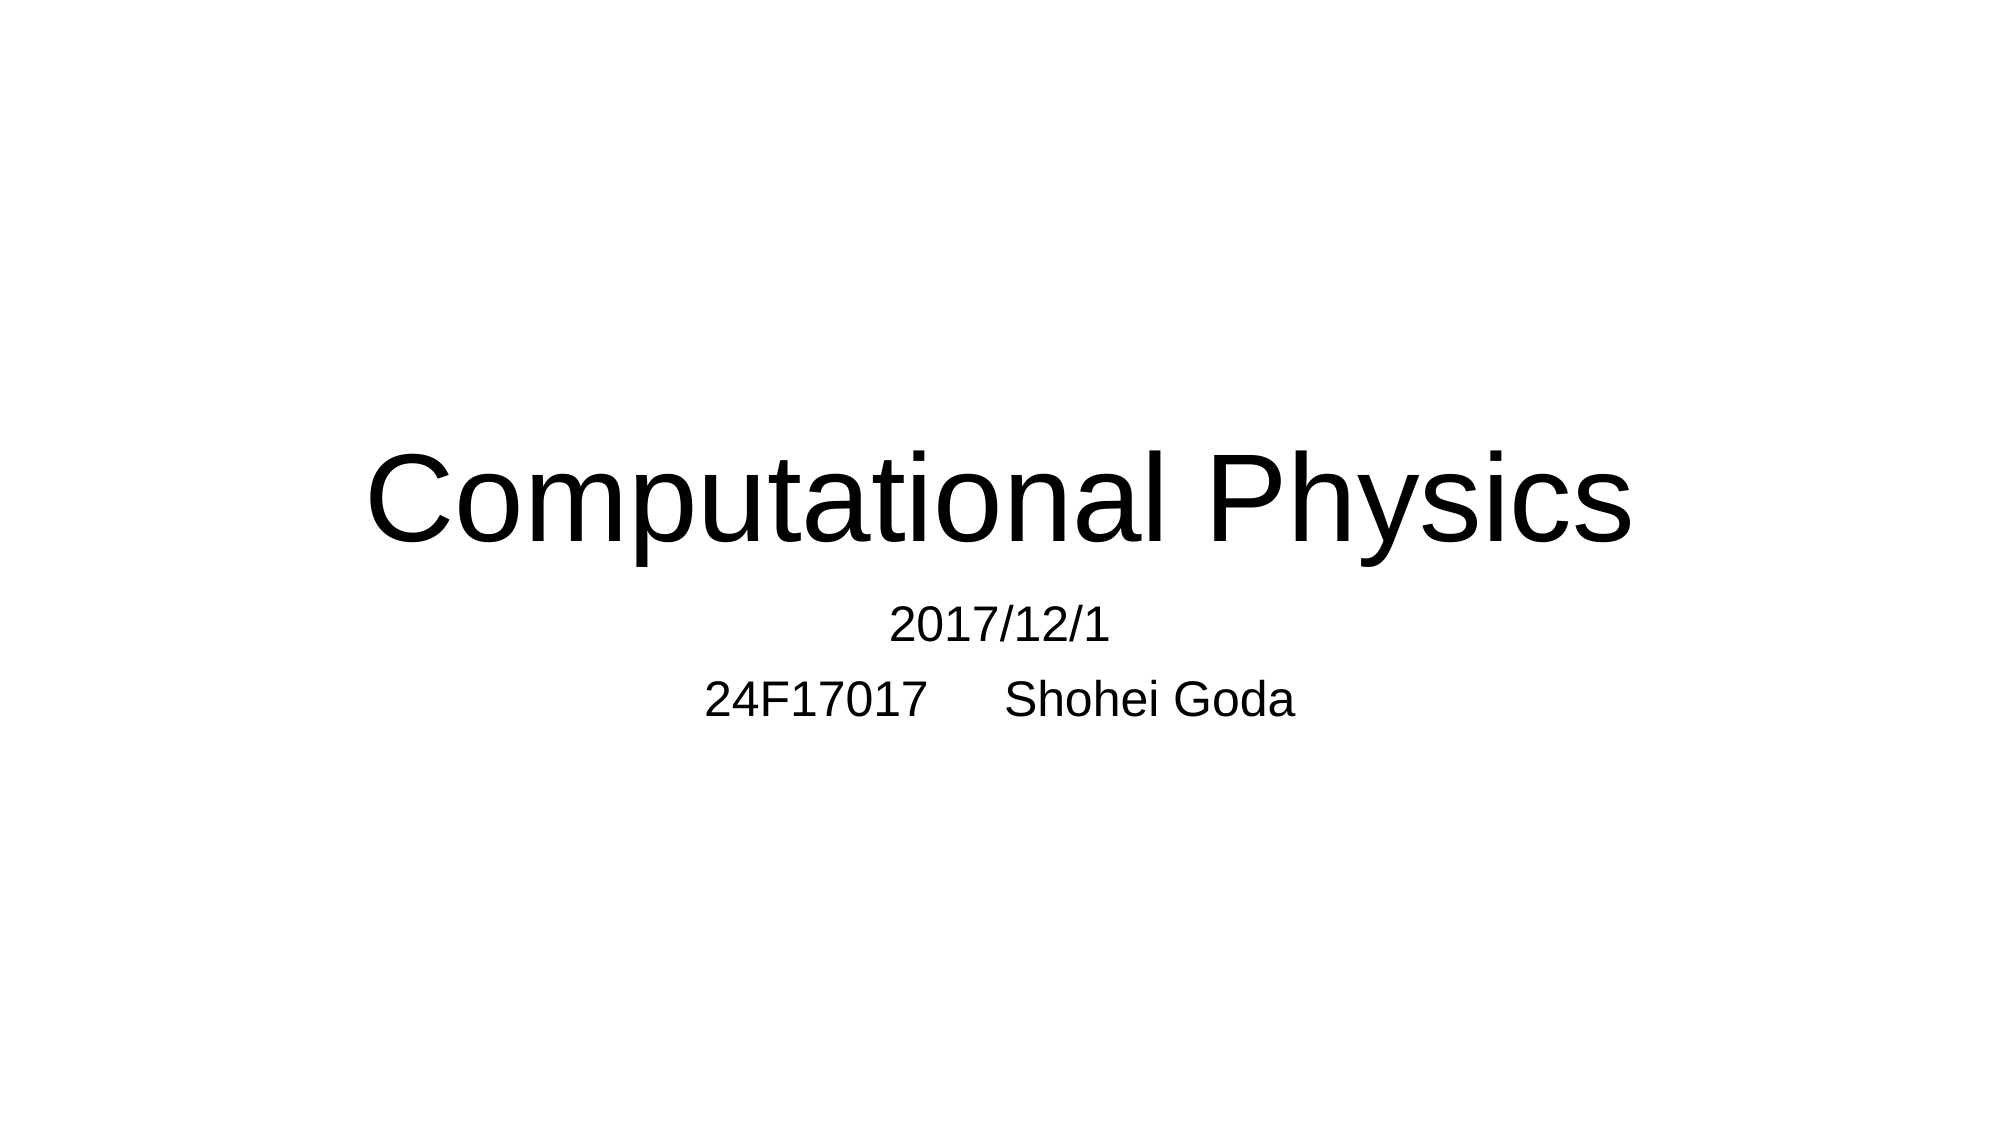

# Computational Physics
2017/12/1
24F17017	Shohei Goda